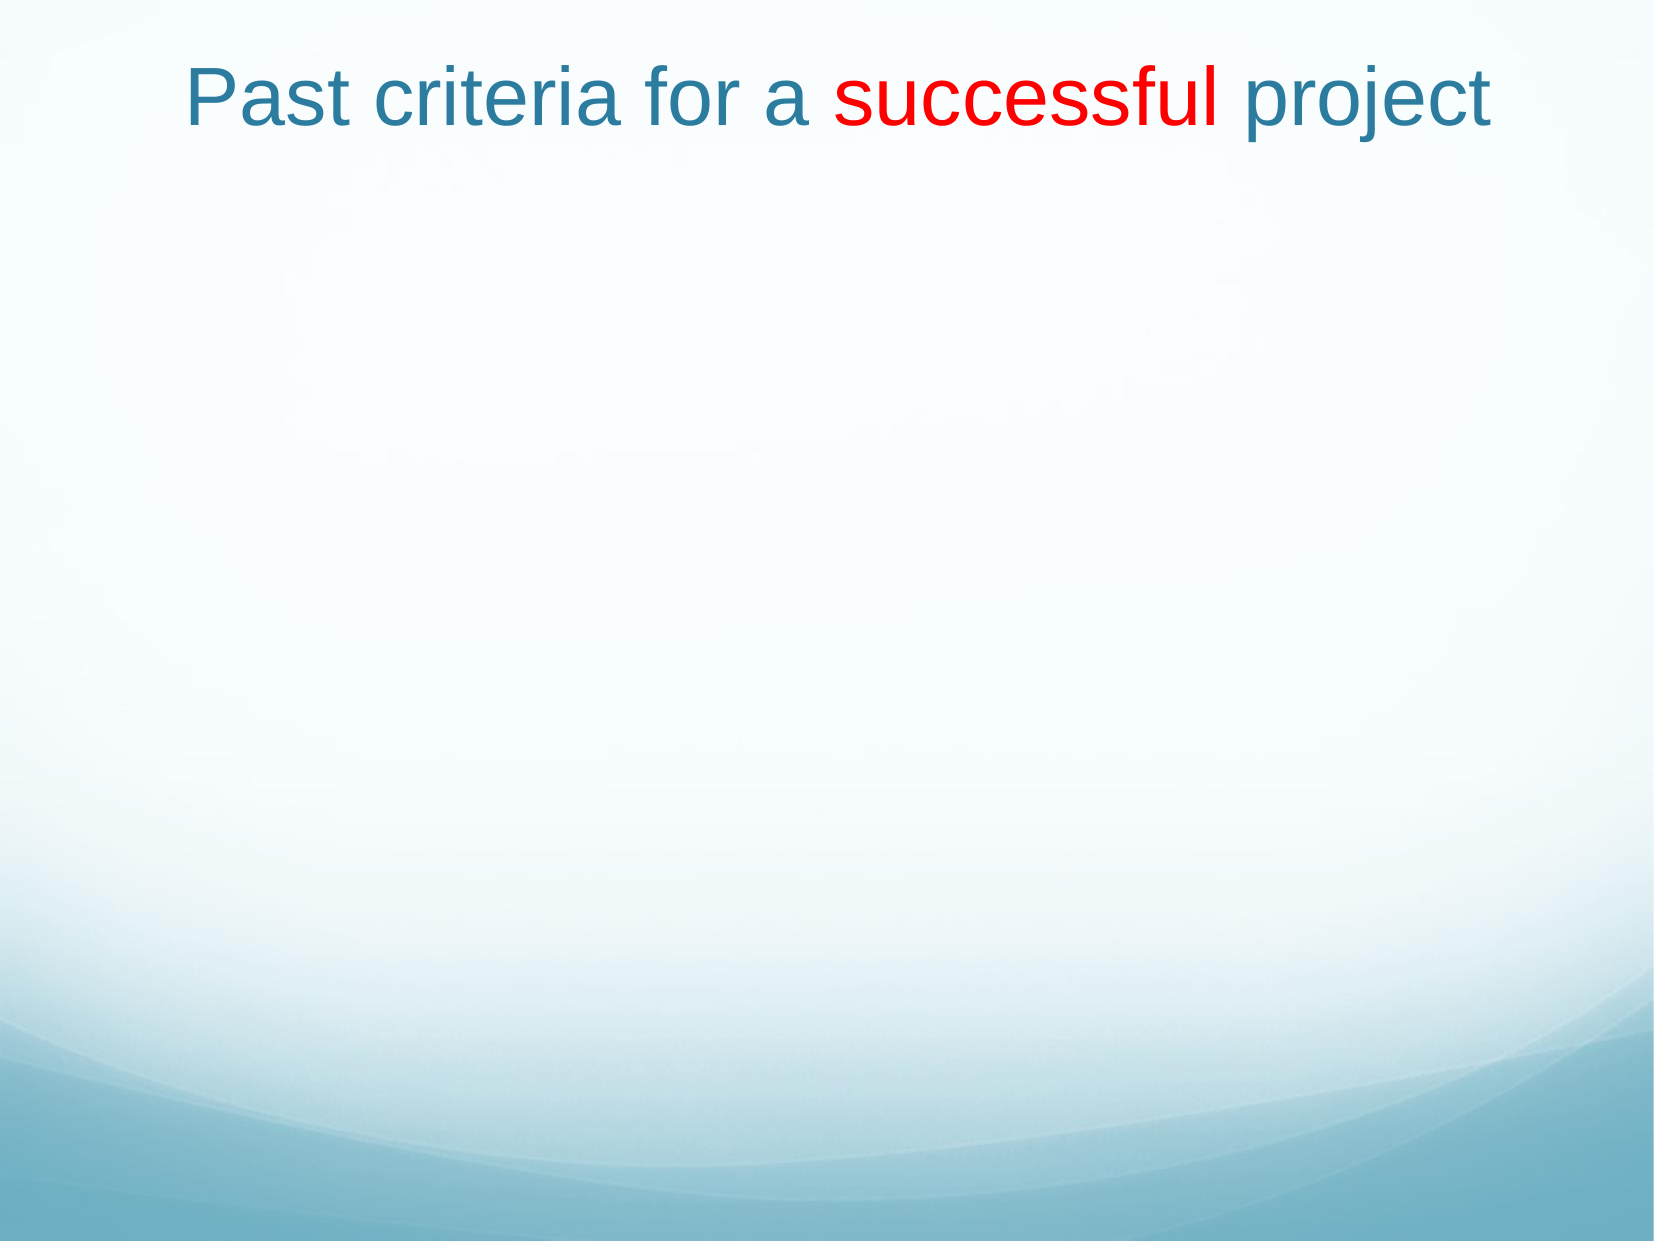

# Past criteria for a successful project